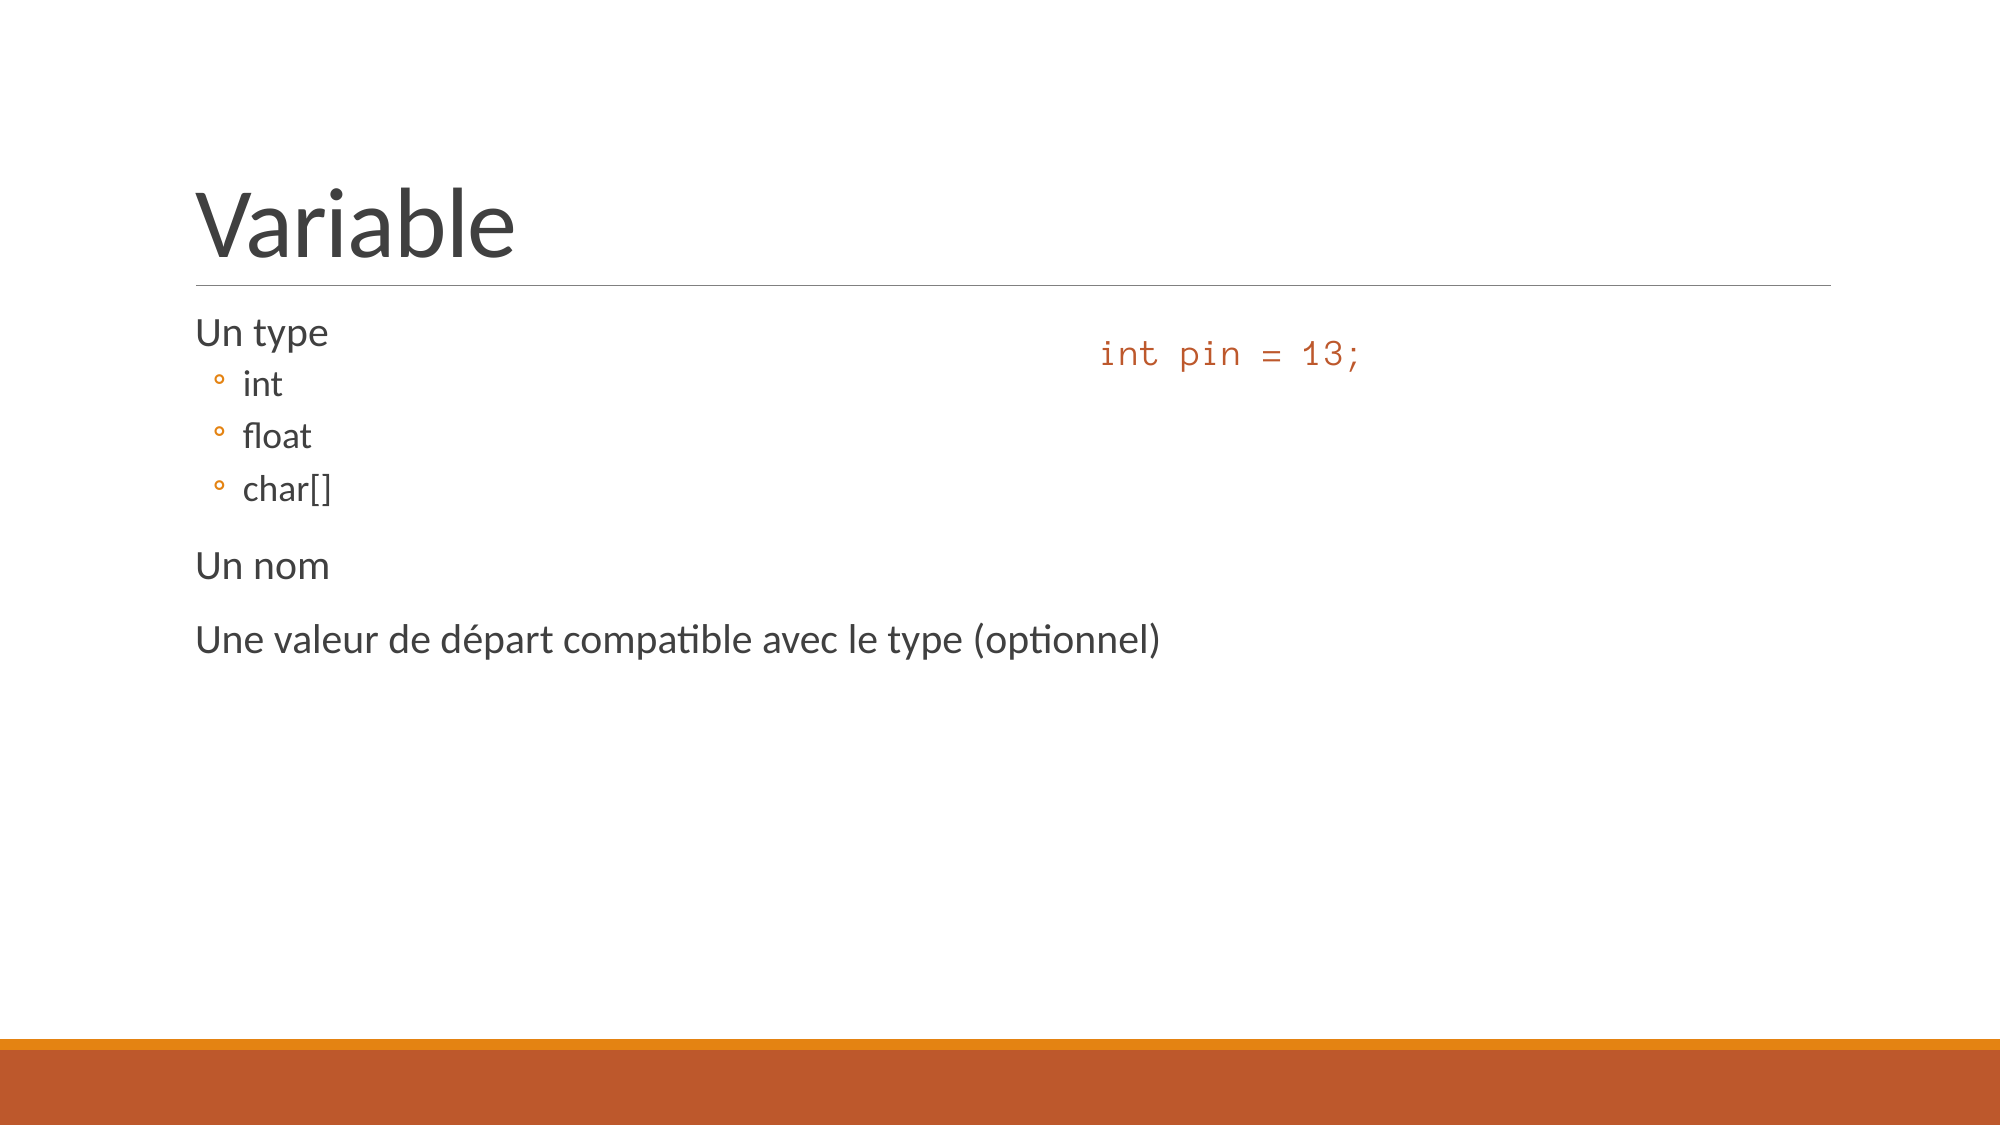

# Variable
Un type
int
float
char[]
Un nom
Une valeur de départ compatible avec le type (optionnel)
int pin = 13;